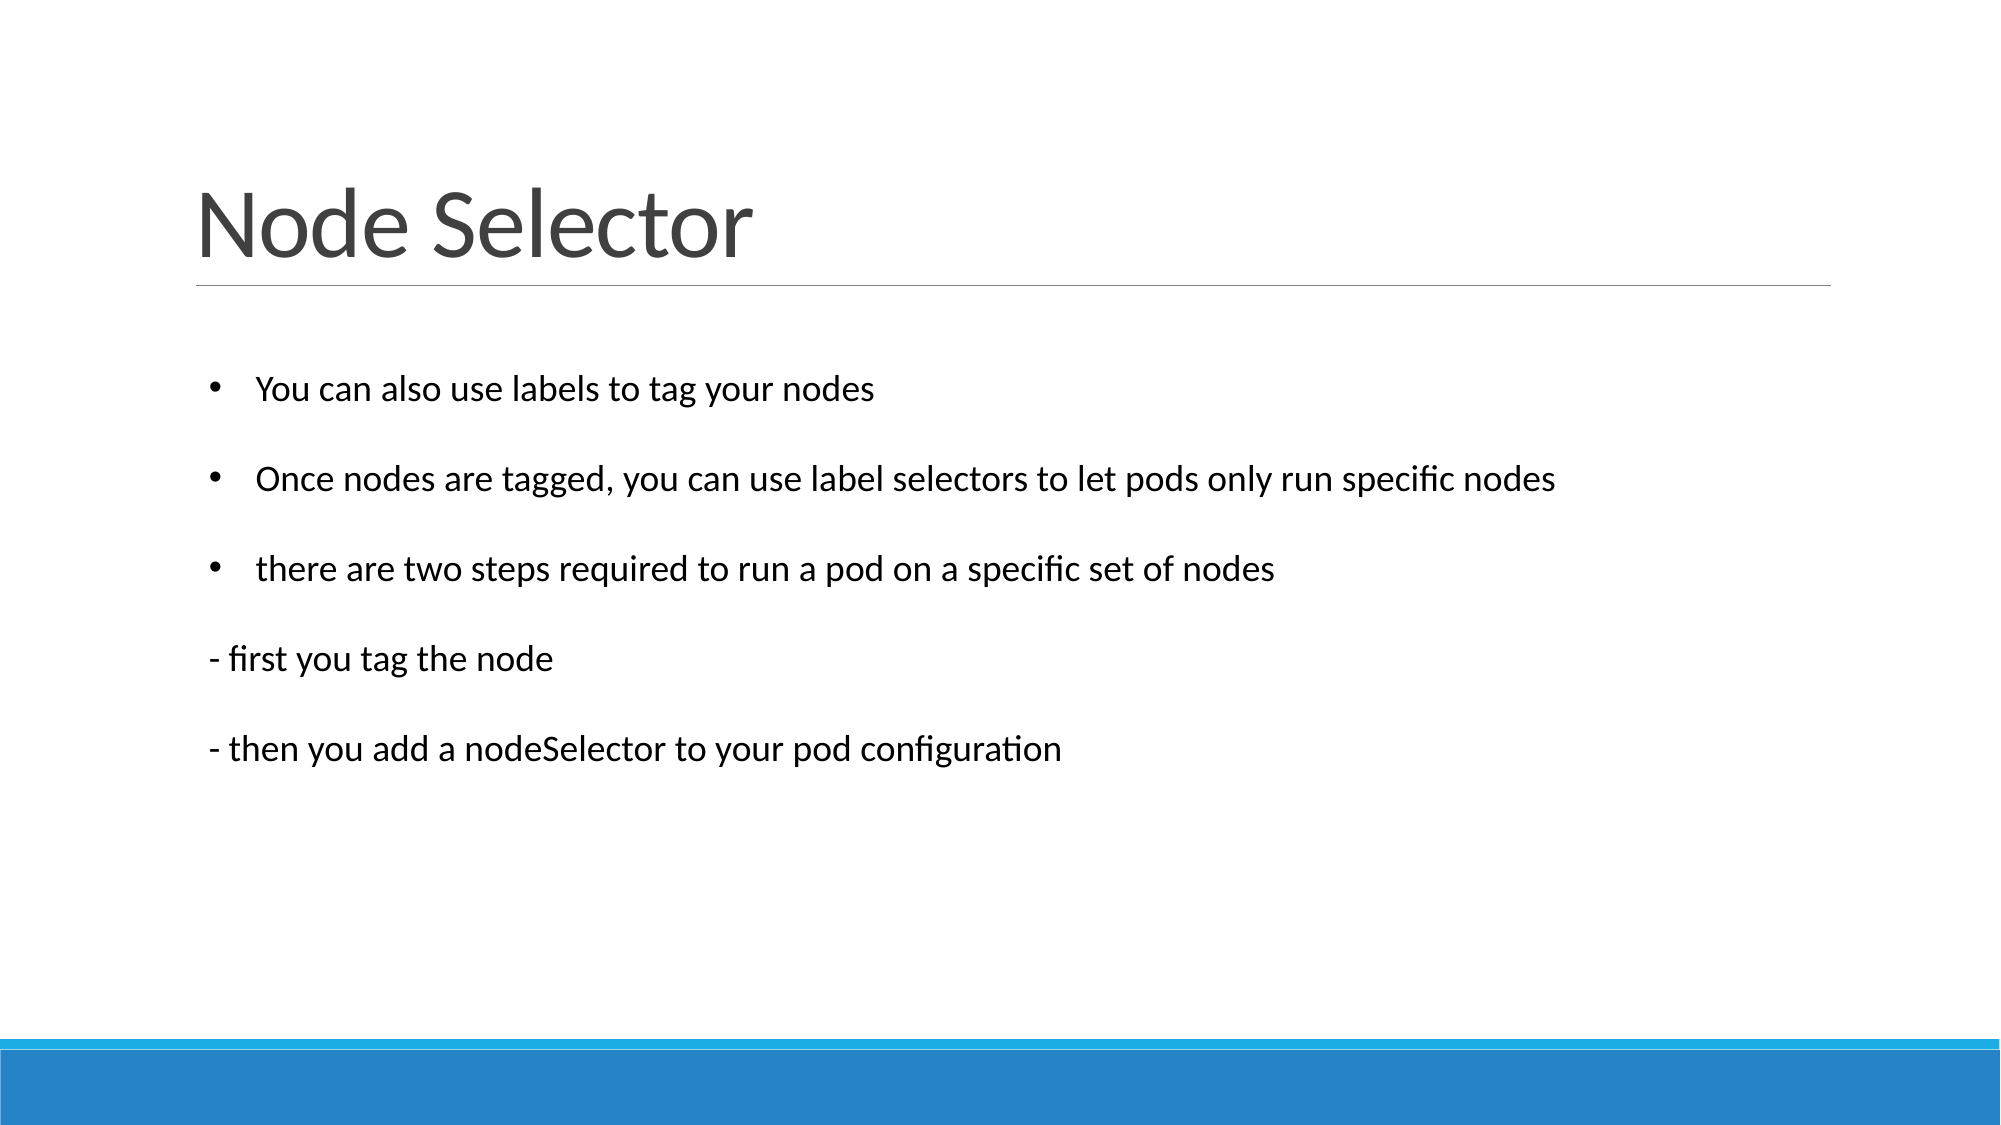

# Node Selector
You can also use labels to tag your nodes

Once nodes are tagged, you can use label selectors to let pods only run specific nodes

there are two steps required to run a pod on a specific set of nodes

- first you tag the node

- then you add a nodeSelector to your pod configuration